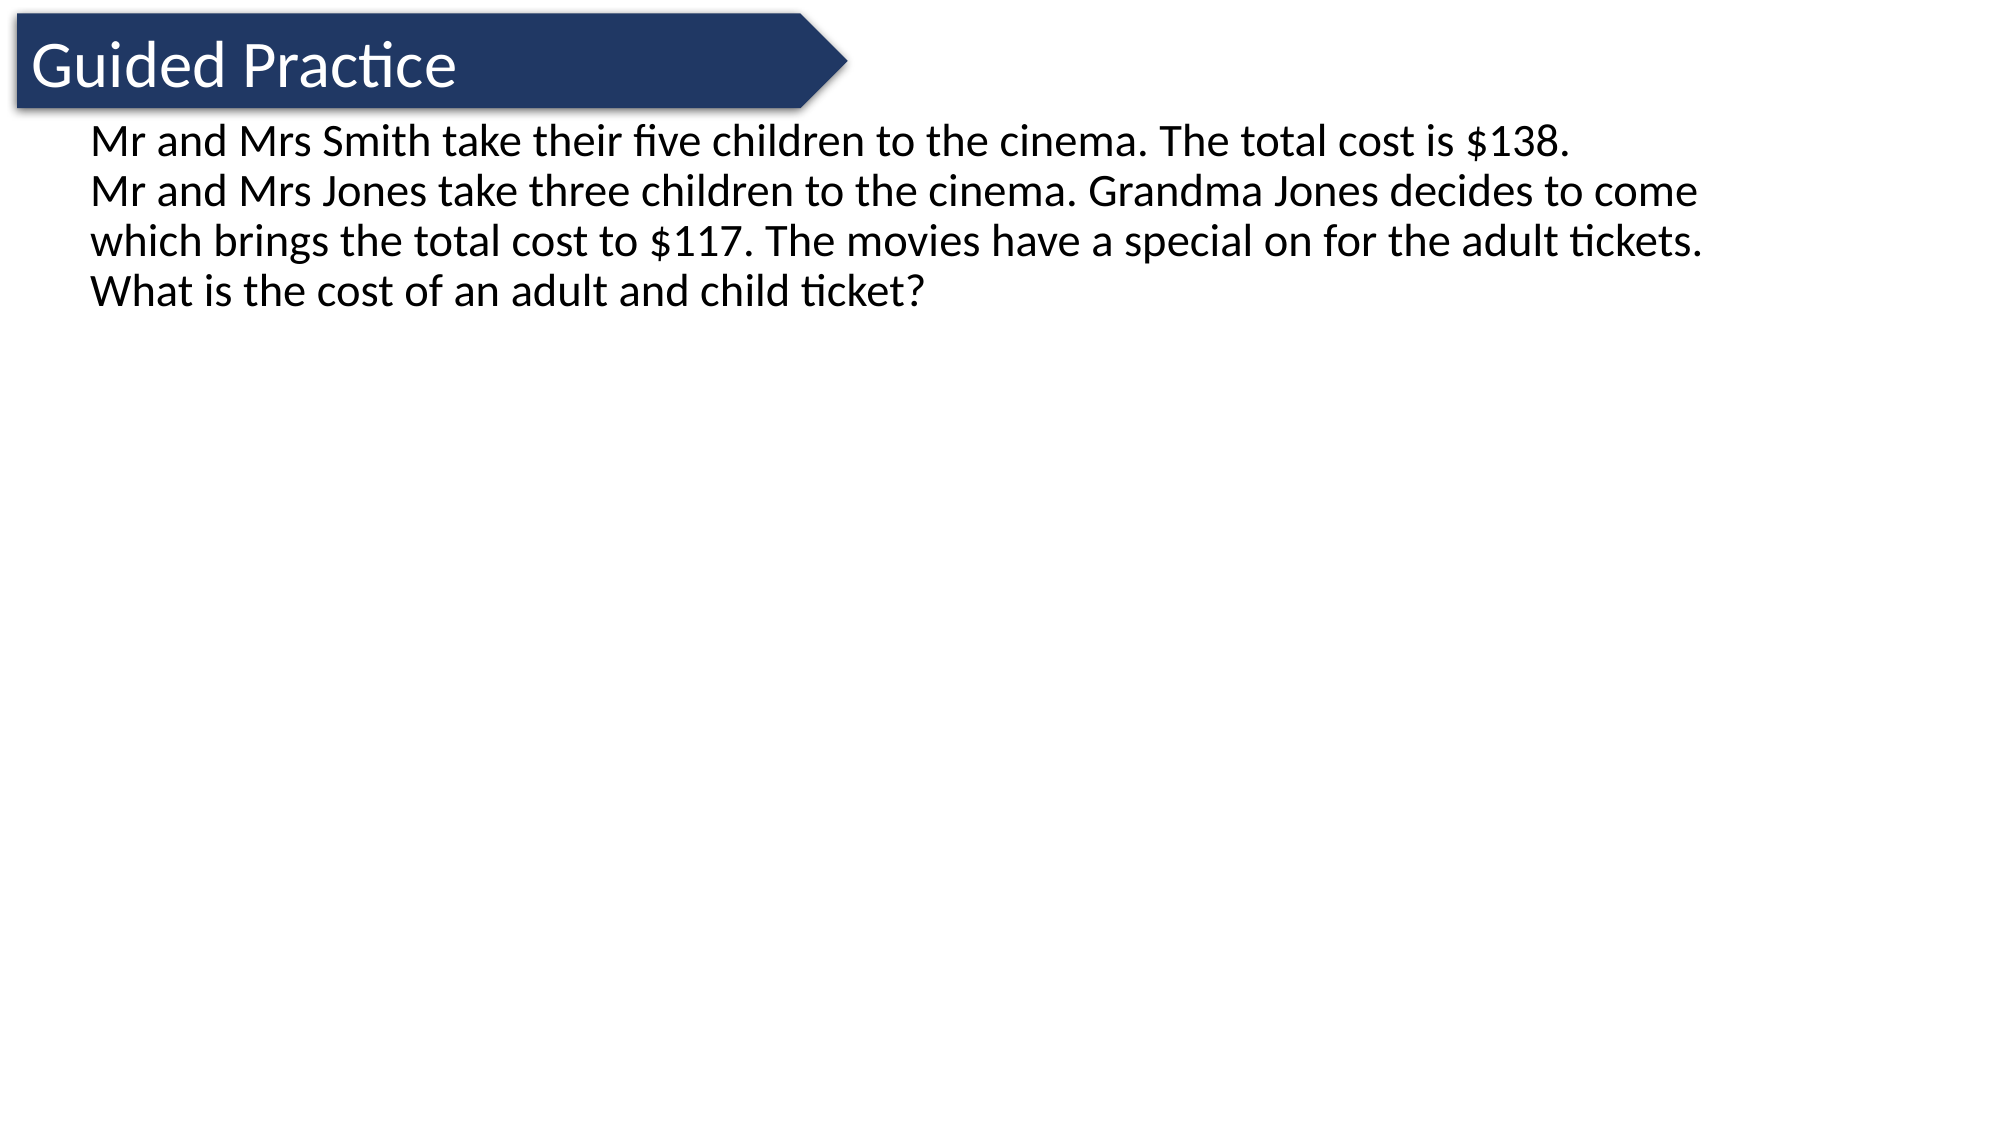

Guided Practice
# Mr and Mrs Smith take their five children to the cinema. The total cost is $138. Mr and Mrs Jones take three children to the cinema. Grandma Jones decides to come which brings the total cost to $117. The movies have a special on for the adult tickets. What is the cost of an adult and child ticket?